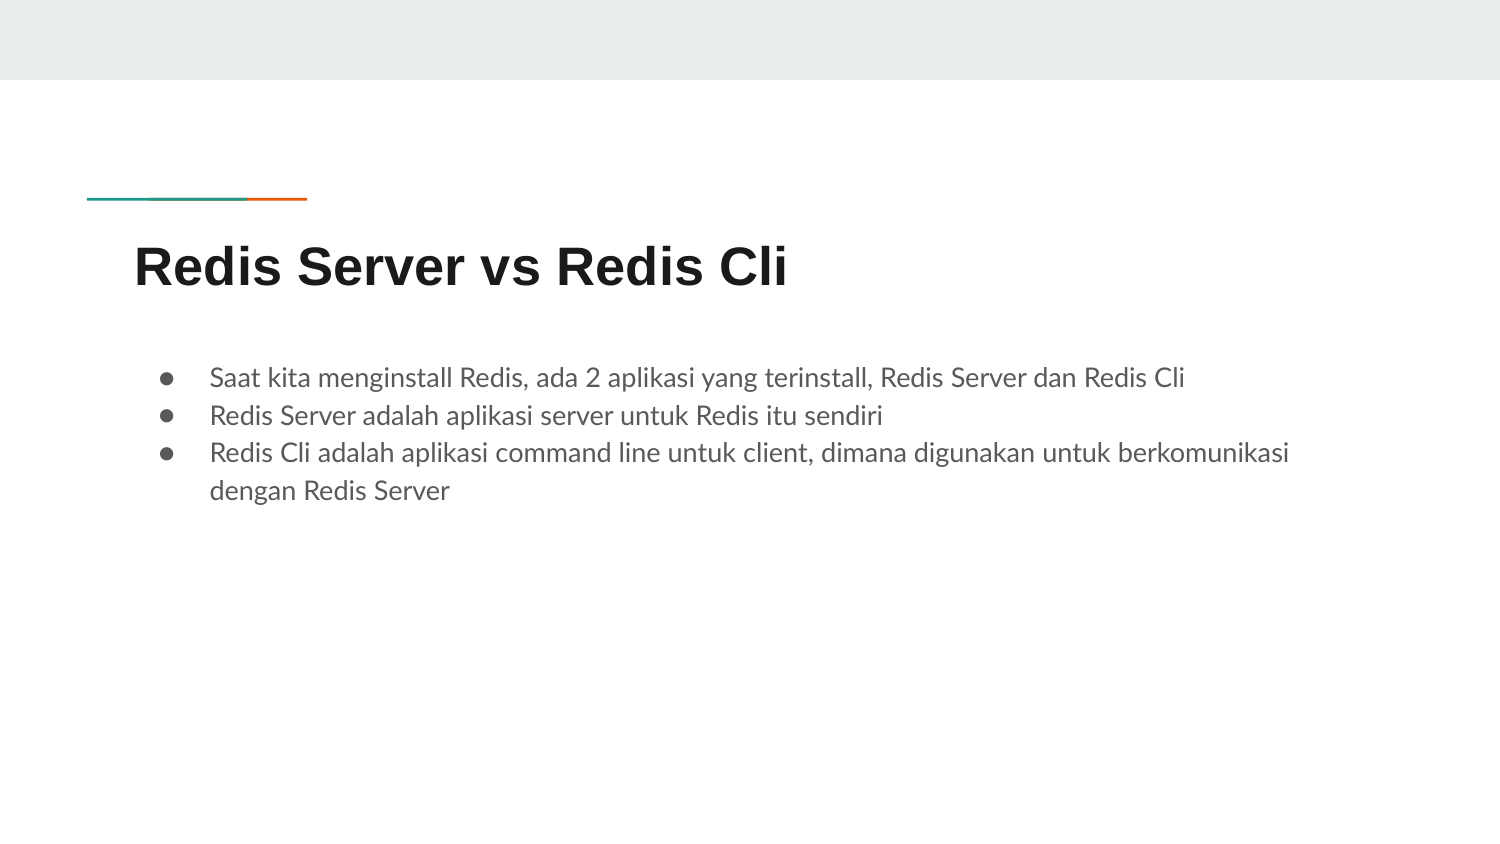

# Redis Server vs Redis Cli
Saat kita menginstall Redis, ada 2 aplikasi yang terinstall, Redis Server dan Redis Cli
Redis Server adalah aplikasi server untuk Redis itu sendiri
Redis Cli adalah aplikasi command line untuk client, dimana digunakan untuk berkomunikasi dengan Redis Server